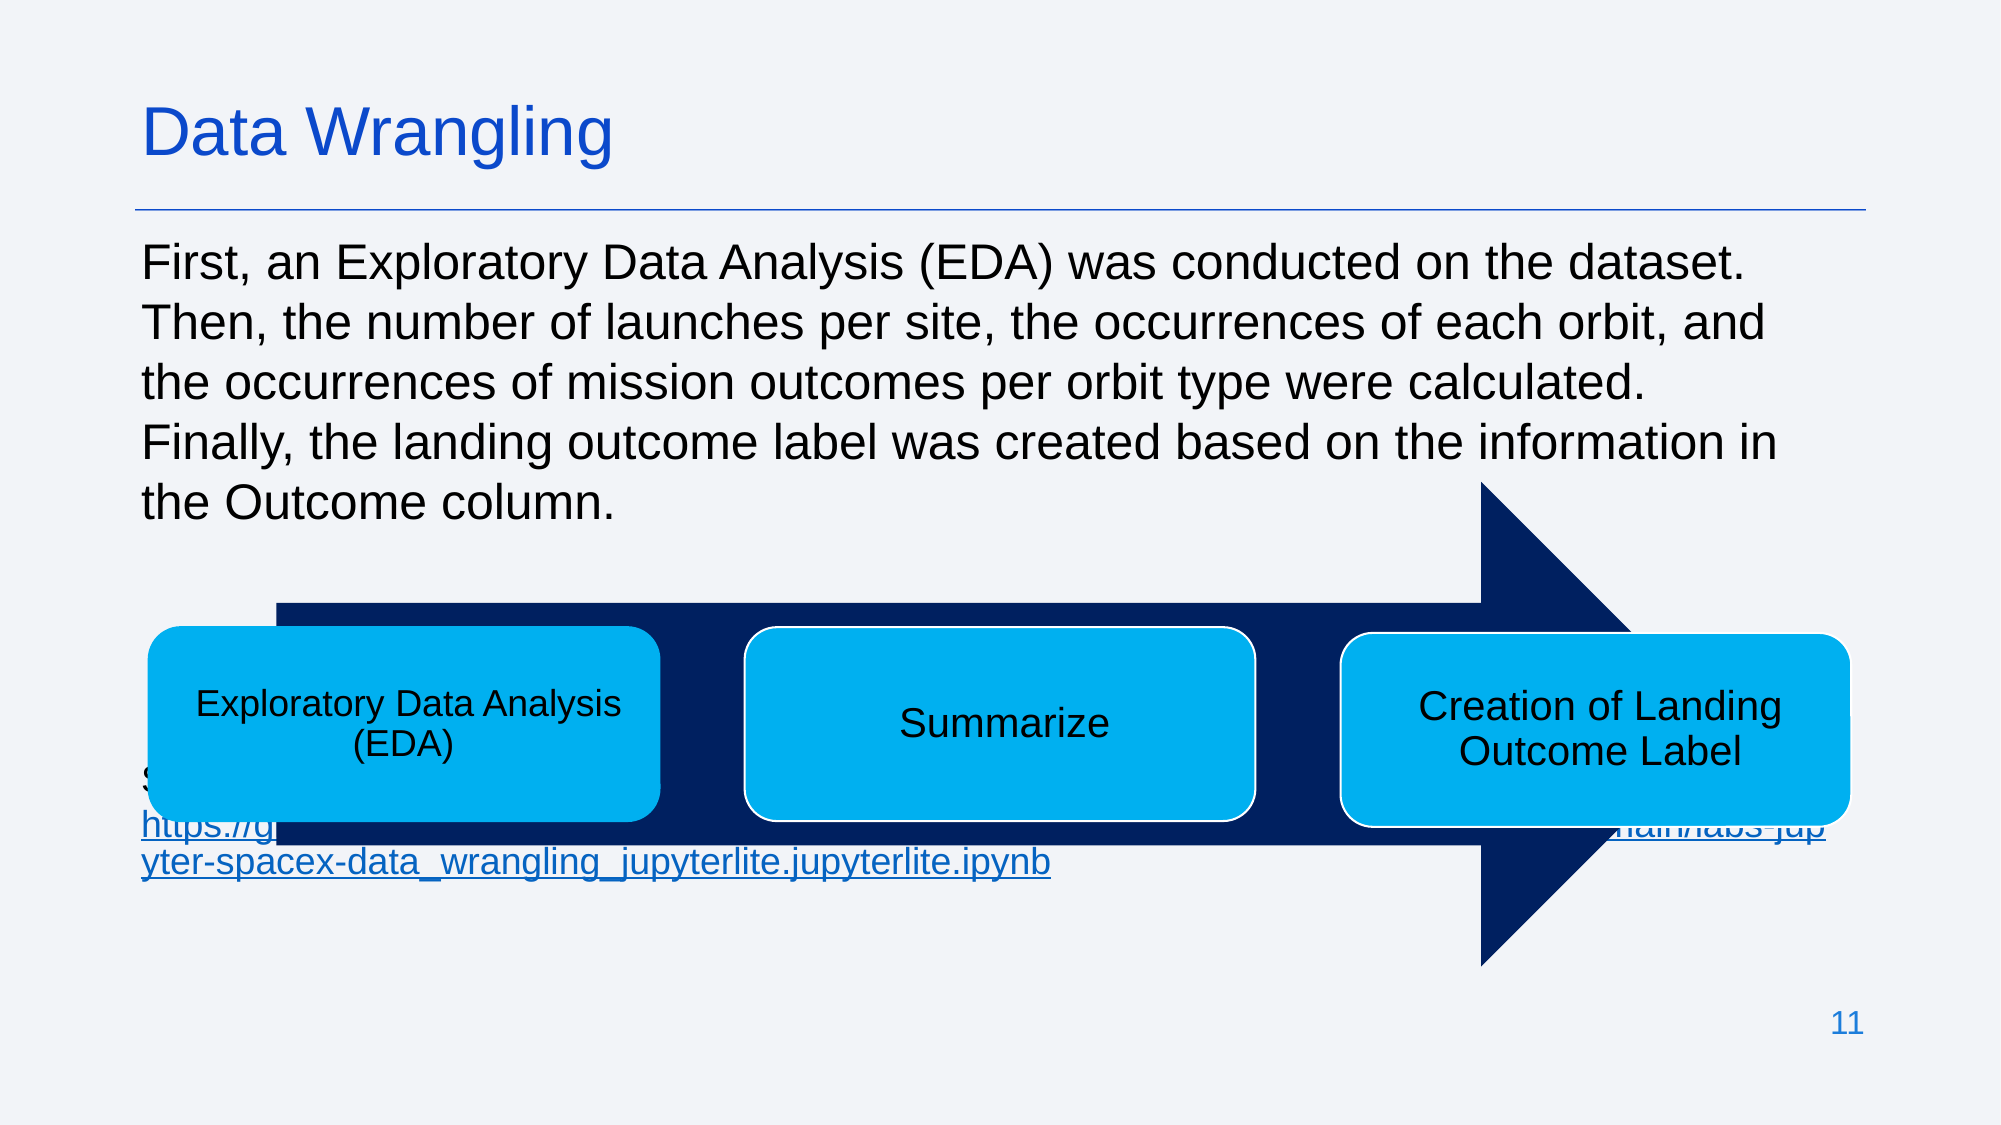

Data Wrangling
First, an Exploratory Data Analysis (EDA) was conducted on the dataset.
Then, the number of launches per site, the occurrences of each orbit, and the occurrences of mission outcomes per orbit type were calculated.
Finally, the landing outcome label was created based on the information in the Outcome column.

Source code : https://github.com/GOMEZBORIS6/IBM-Coursera-Applied-Capstone-Data-Science/blob/main/labs-jupyter-spacex-data_wrangling_jupyterlite.jupyterlite.ipynb

Exploratory Data Analysis (EDA)
Summarize
Creation of Landing Outcome Label
11